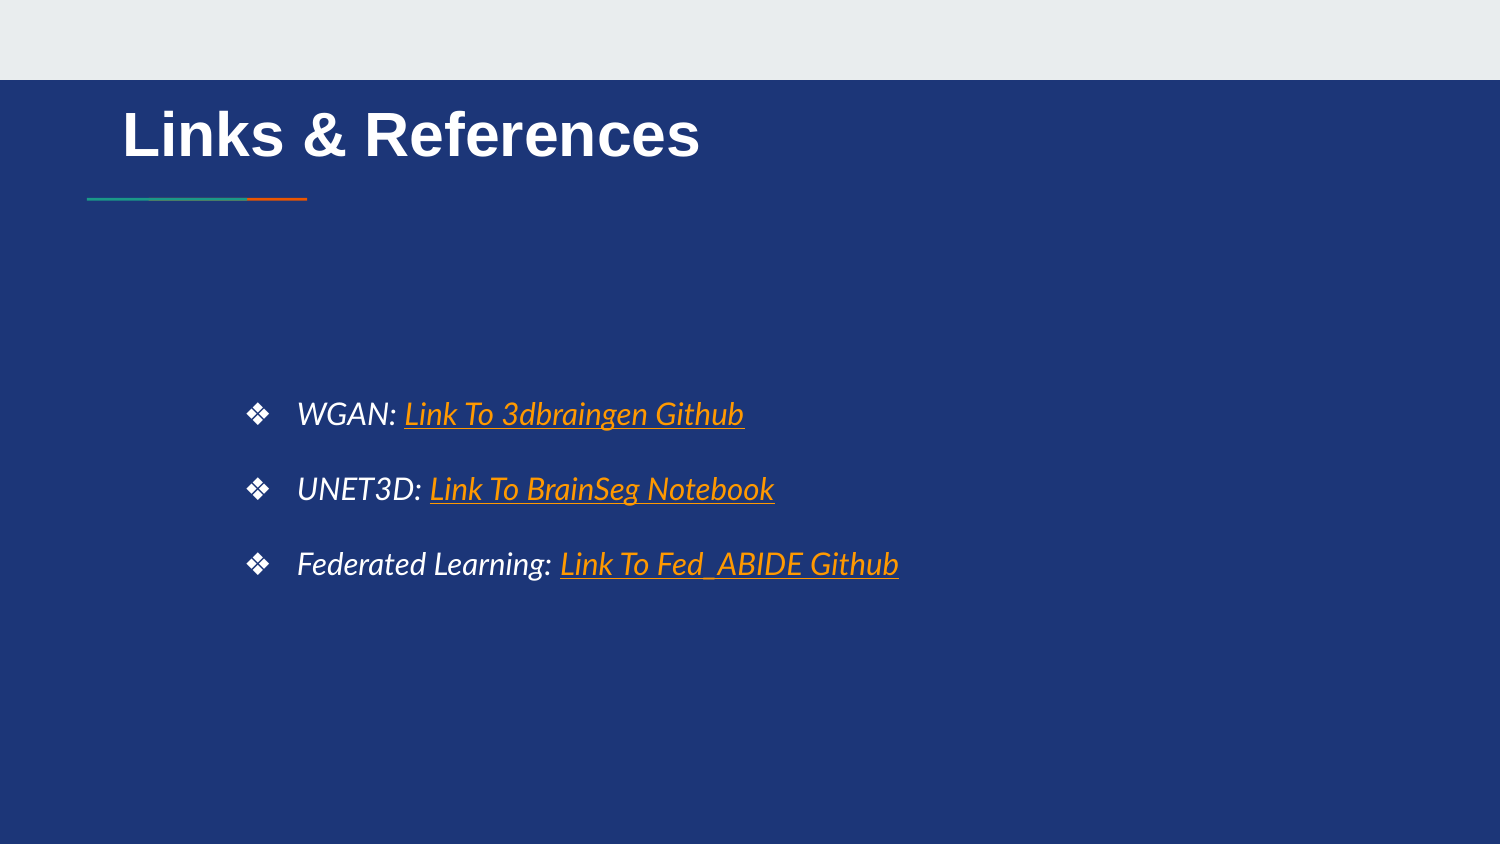

# Links & References
WGAN: Link To 3dbraingen Github
UNET3D: Link To BrainSeg Notebook
Federated Learning: Link To Fed_ABIDE Github